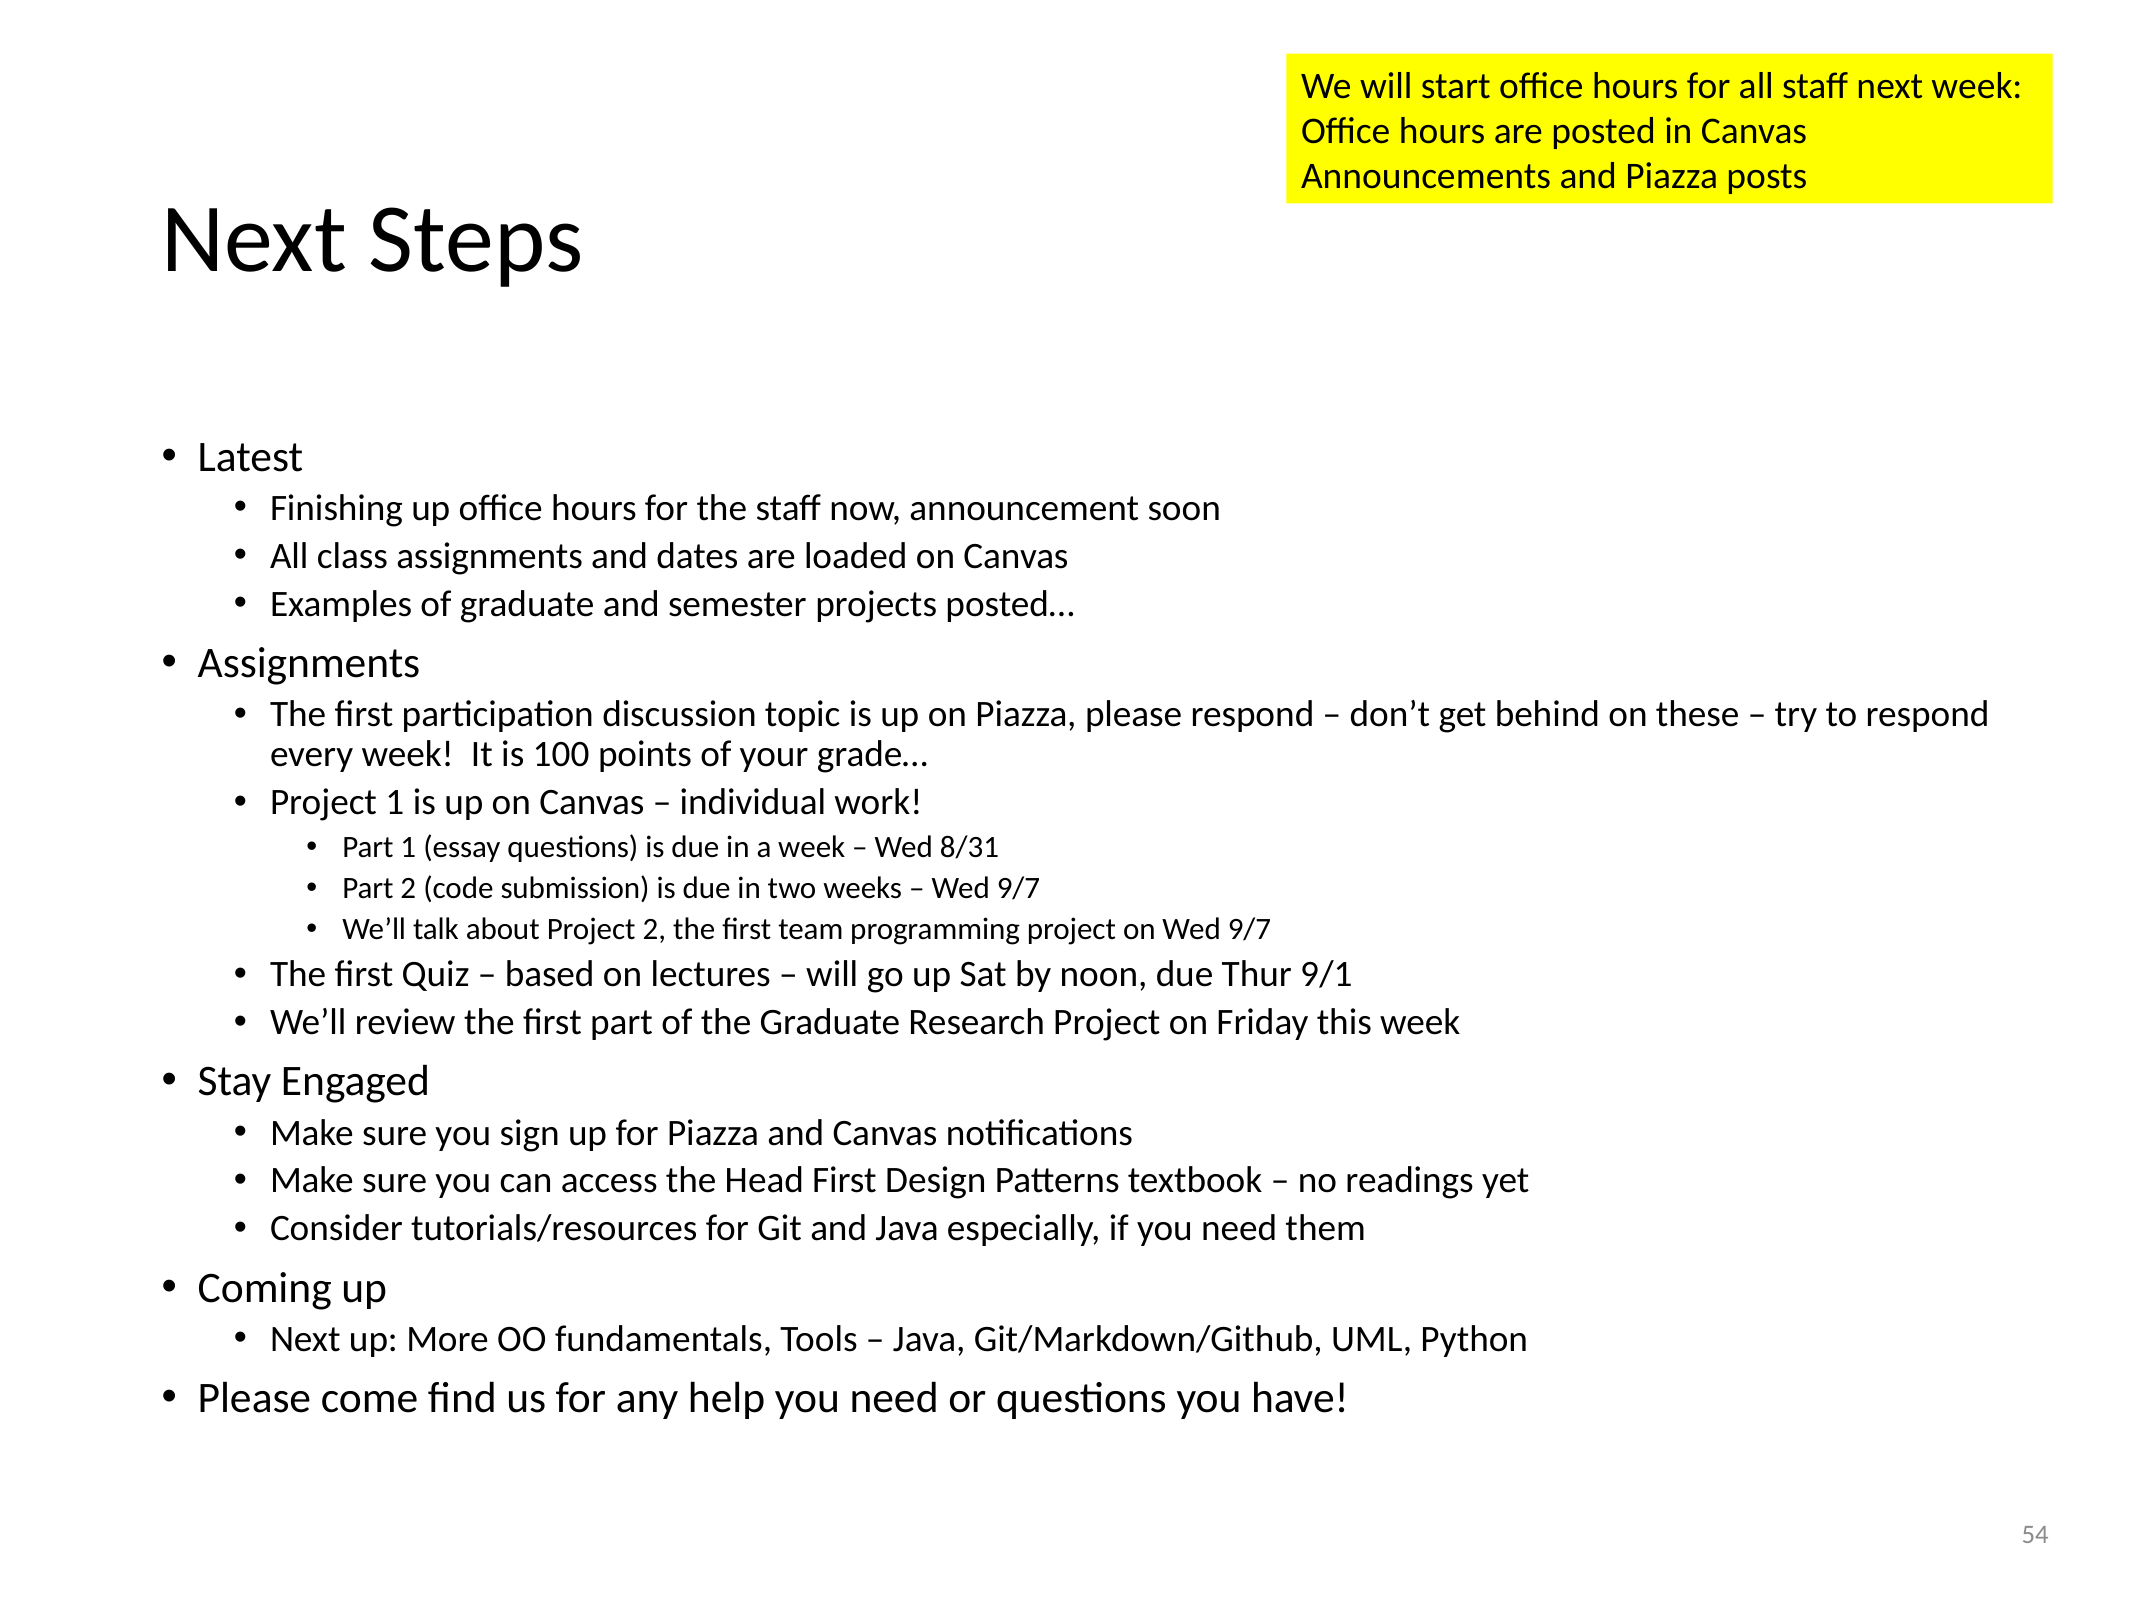

We will start office hours for all staff next week:
Office hours are posted in Canvas Announcements and Piazza posts
# Next Steps
Latest
Finishing up office hours for the staff now, announcement soon
All class assignments and dates are loaded on Canvas
Examples of graduate and semester projects posted…
Assignments
The first participation discussion topic is up on Piazza, please respond – don’t get behind on these – try to respond every week!  It is 100 points of your grade…
Project 1 is up on Canvas – individual work!
Part 1 (essay questions) is due in a week – Wed 8/31
Part 2 (code submission) is due in two weeks – Wed 9/7
We’ll talk about Project 2, the first team programming project on Wed 9/7
The first Quiz – based on lectures – will go up Sat by noon, due Thur 9/1
We’ll review the first part of the Graduate Research Project on Friday this week
Stay Engaged
Make sure you sign up for Piazza and Canvas notifications
Make sure you can access the Head First Design Patterns textbook – no readings yet
Consider tutorials/resources for Git and Java especially, if you need them
Coming up
Next up: More OO fundamentals, Tools – Java, Git/Markdown/Github, UML, Python
Please come find us for any help you need or questions you have!

54